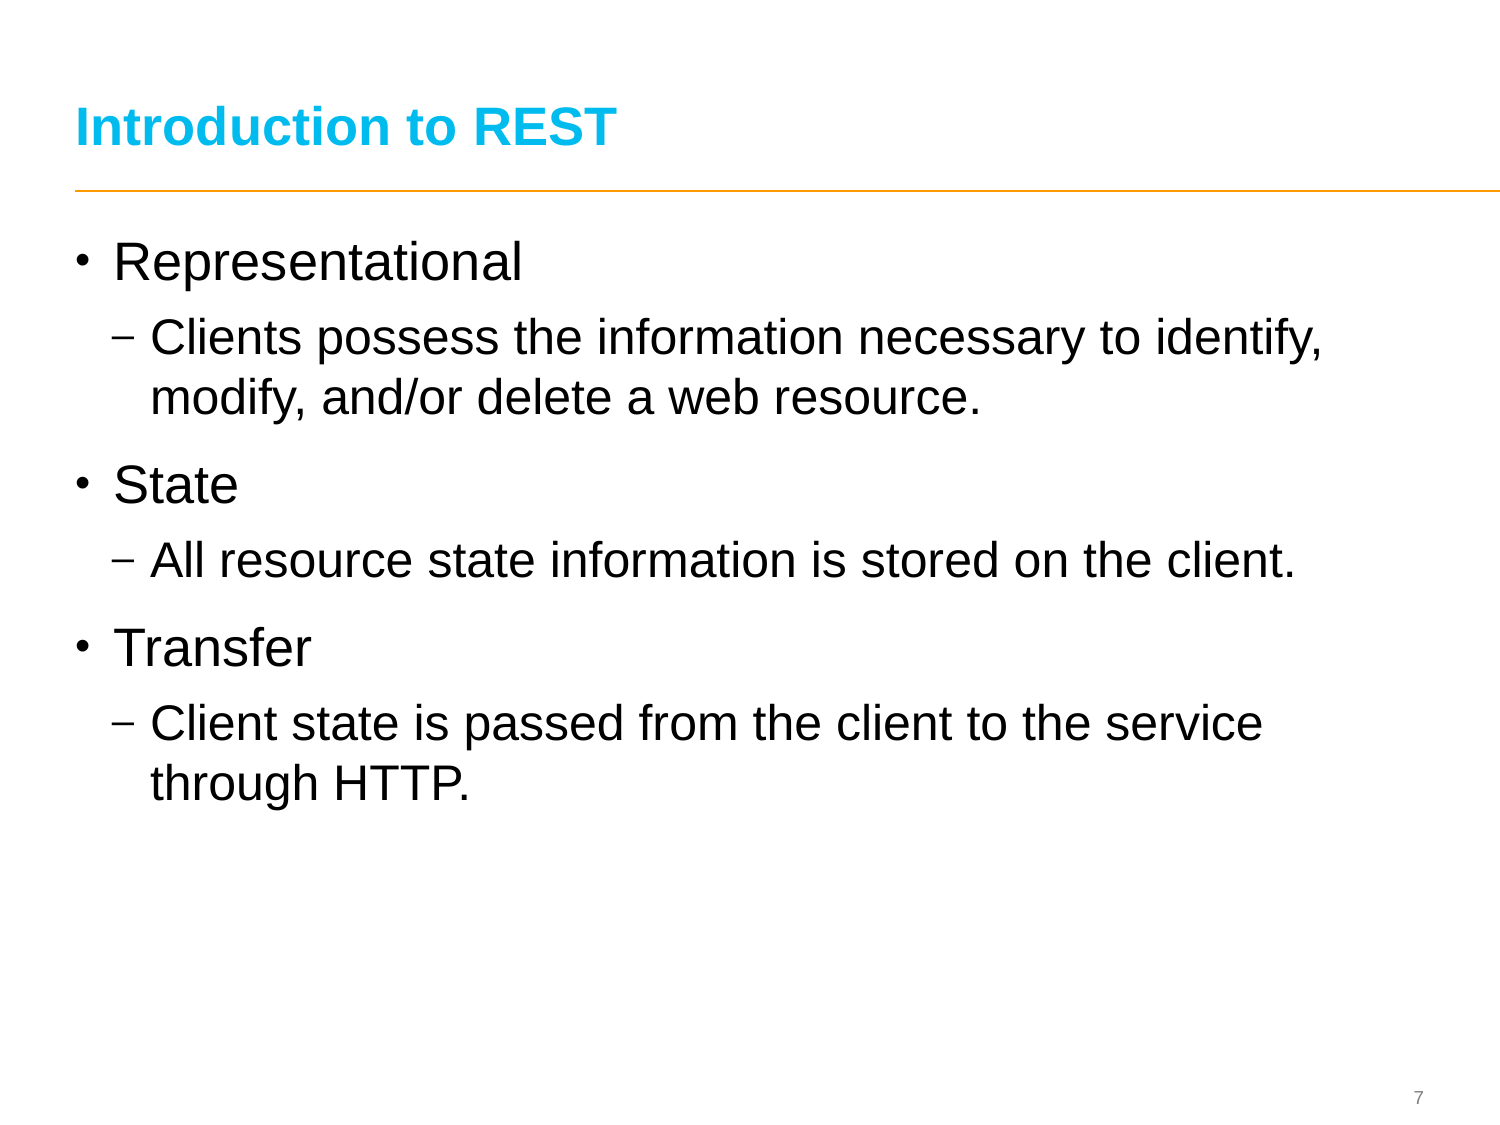

# Introduction to REST
Representational
Clients possess the information necessary to identify, modify, and/or delete a web resource.
State
All resource state information is stored on the client.
Transfer
Client state is passed from the client to the service through HTTP.